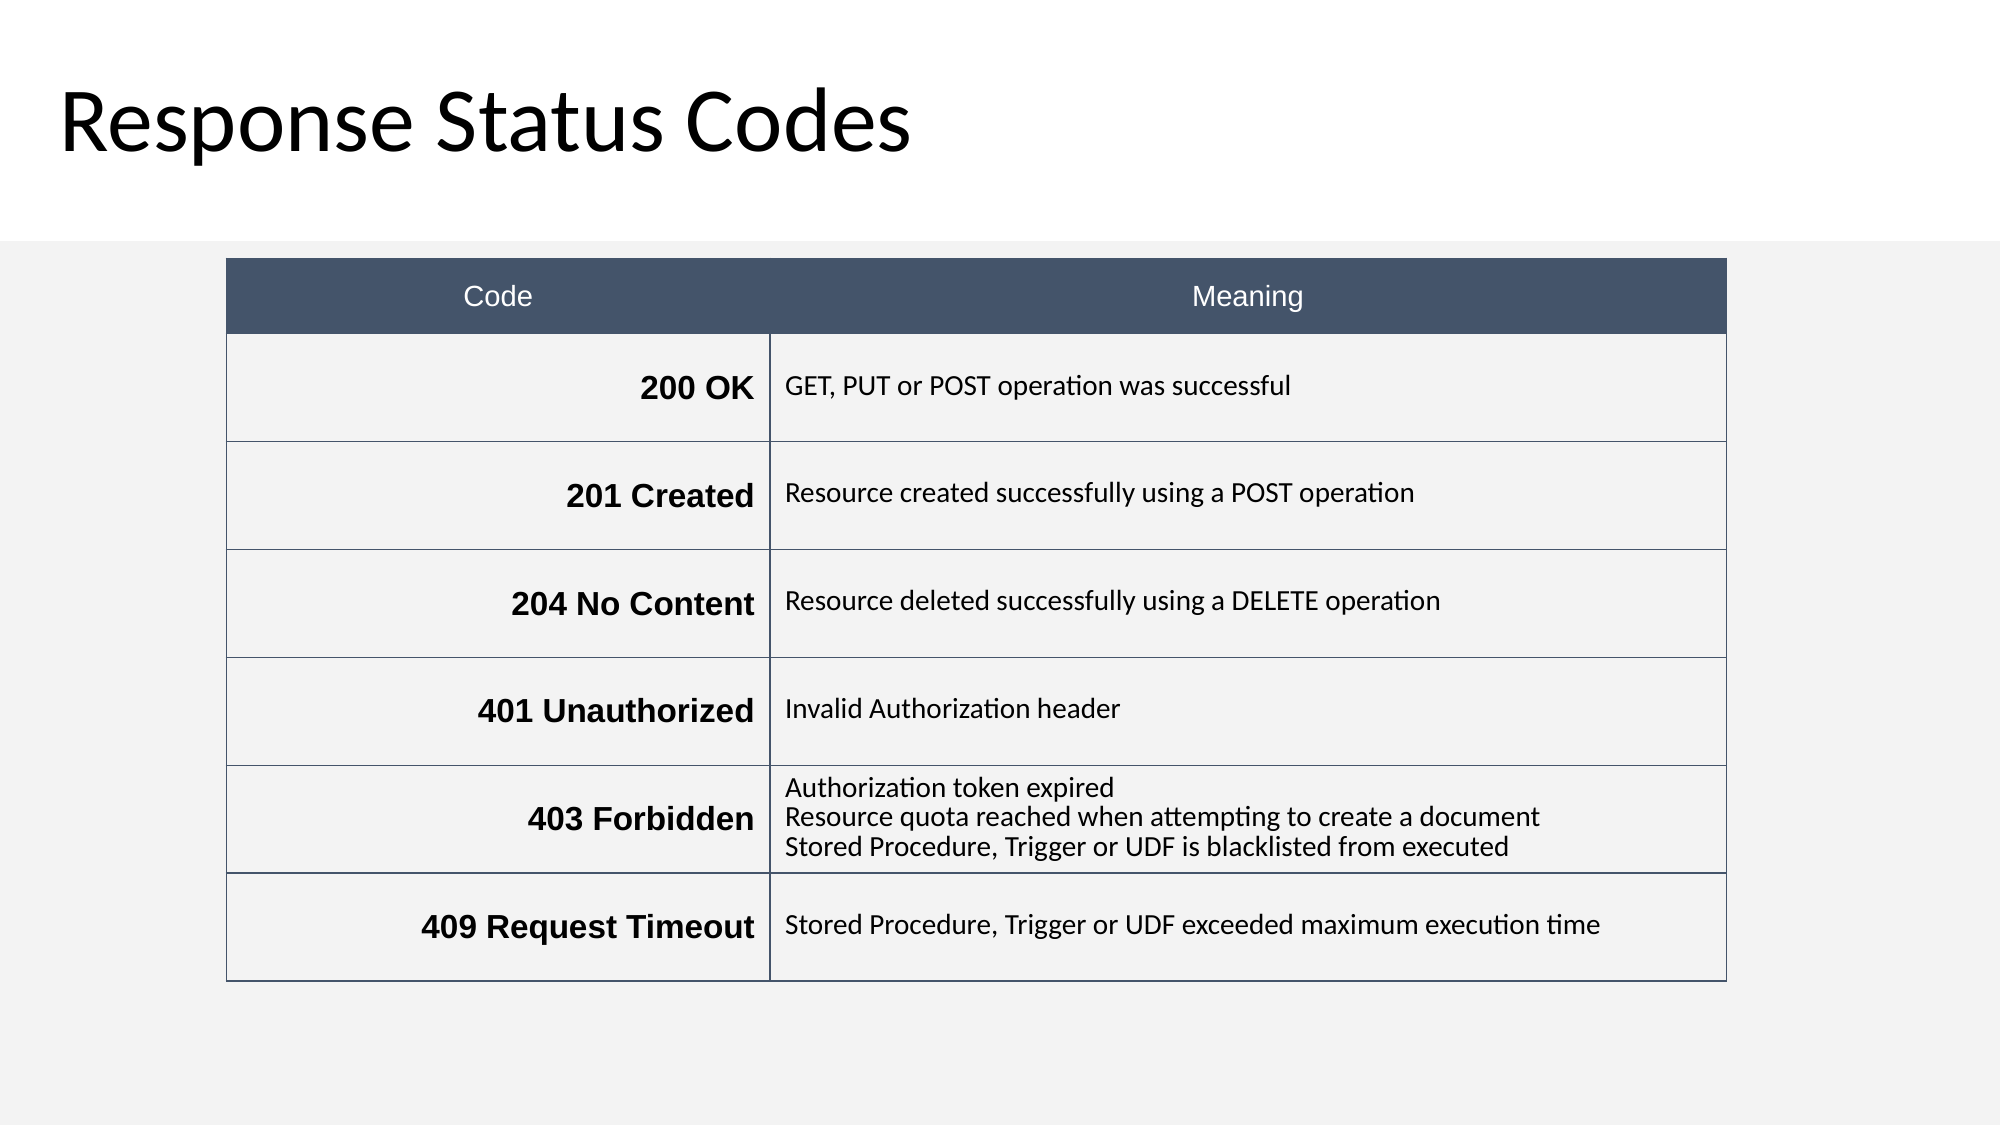

# Response Status Codes
| Code | Meaning |
| --- | --- |
| 200 OK | GET, PUT or POST operation was successful |
| 201 Created | Resource created successfully using a POST operation |
| 204 No Content | Resource deleted successfully using a DELETE operation |
| 401 Unauthorized | Invalid Authorization header |
| 403 Forbidden | Authorization token expired Resource quota reached when attempting to create a document Stored Procedure, Trigger or UDF is blacklisted from executed |
| 409 Request Timeout | Stored Procedure, Trigger or UDF exceeded maximum execution time |